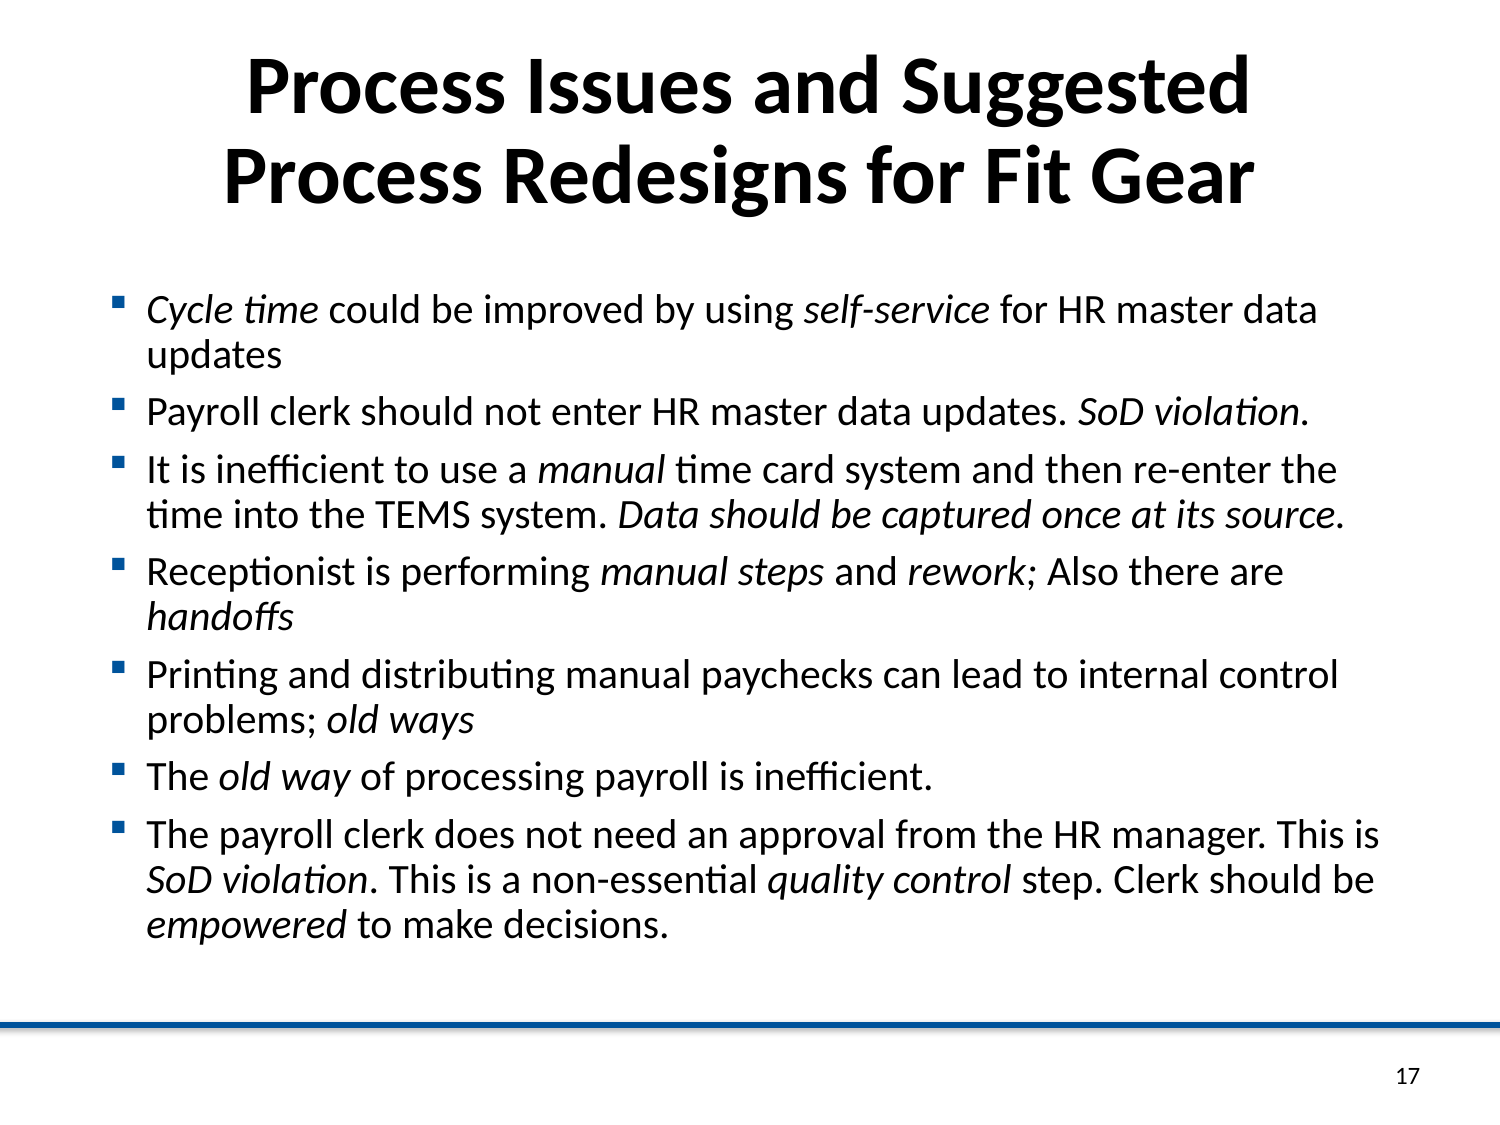

# Process Issues and Suggested Process Redesigns for Fit Gear
Cycle time could be improved by using self-service for HR master data updates
Payroll clerk should not enter HR master data updates. SoD violation.
It is inefficient to use a manual time card system and then re-enter the time into the TEMS system. Data should be captured once at its source.
Receptionist is performing manual steps and rework; Also there are handoffs
Printing and distributing manual paychecks can lead to internal control problems; old ways
The old way of processing payroll is inefficient.
The payroll clerk does not need an approval from the HR manager. This is SoD violation. This is a non-essential quality control step. Clerk should be empowered to make decisions.
17